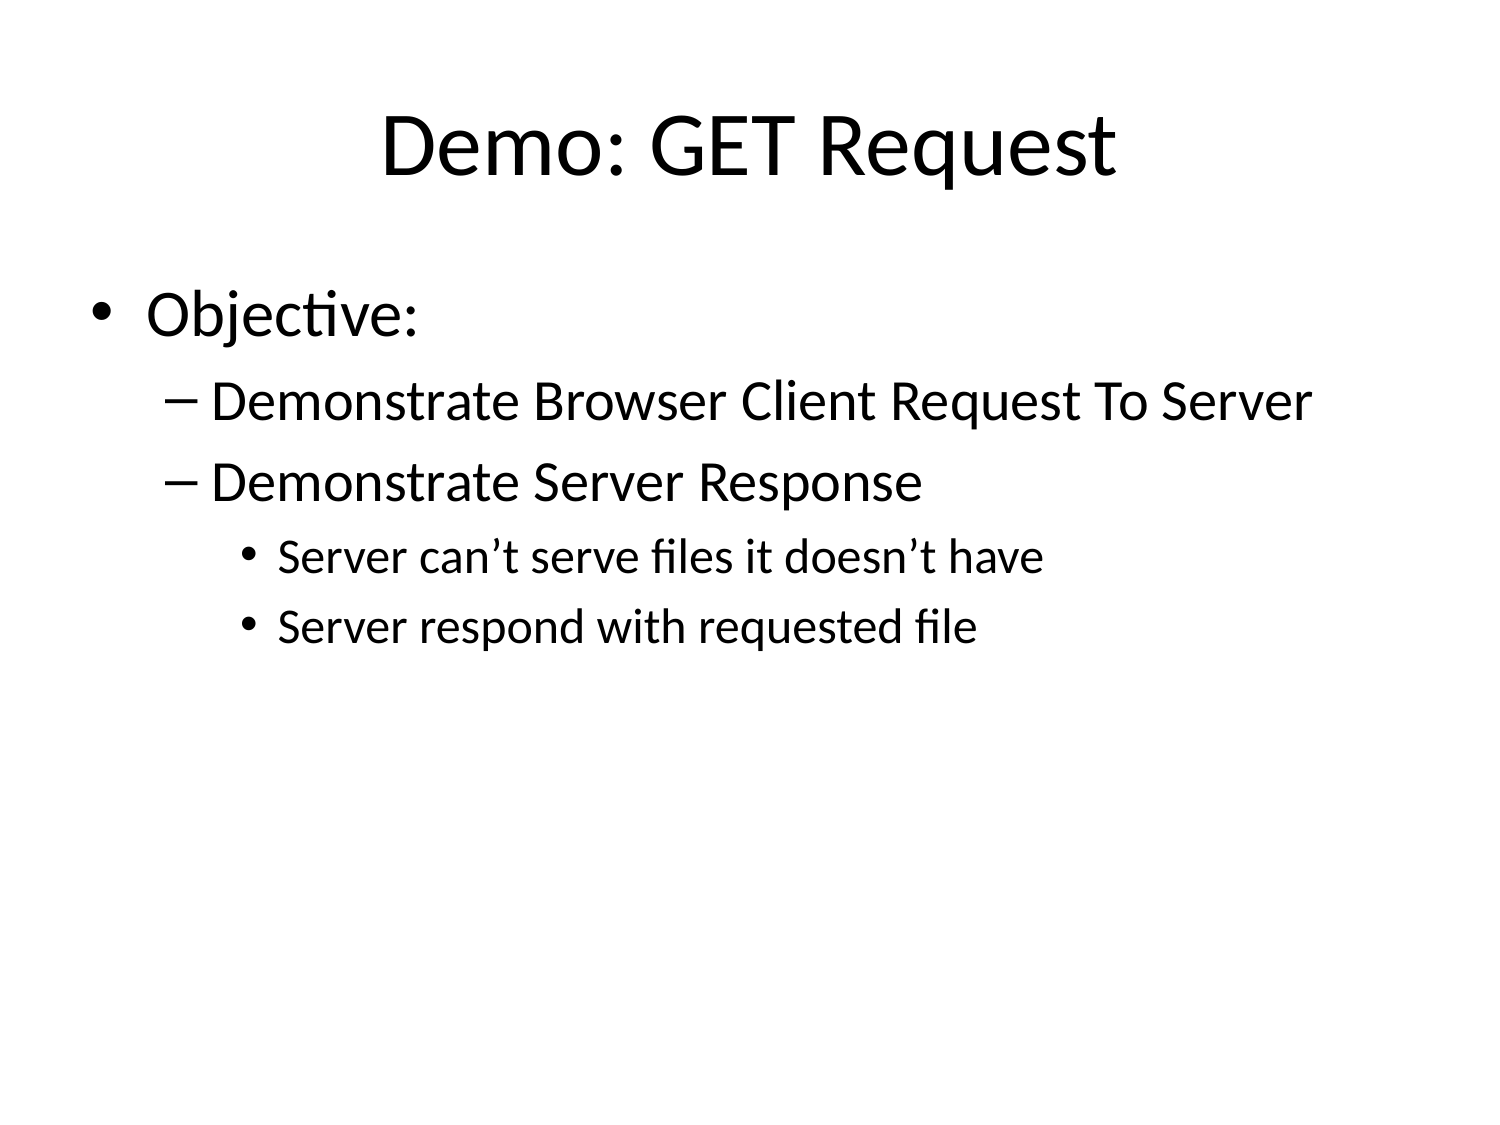

# Demo: GET Request
Objective:
Demonstrate Browser Client Request To Server
Demonstrate Server Response
Server can’t serve files it doesn’t have
Server respond with requested file